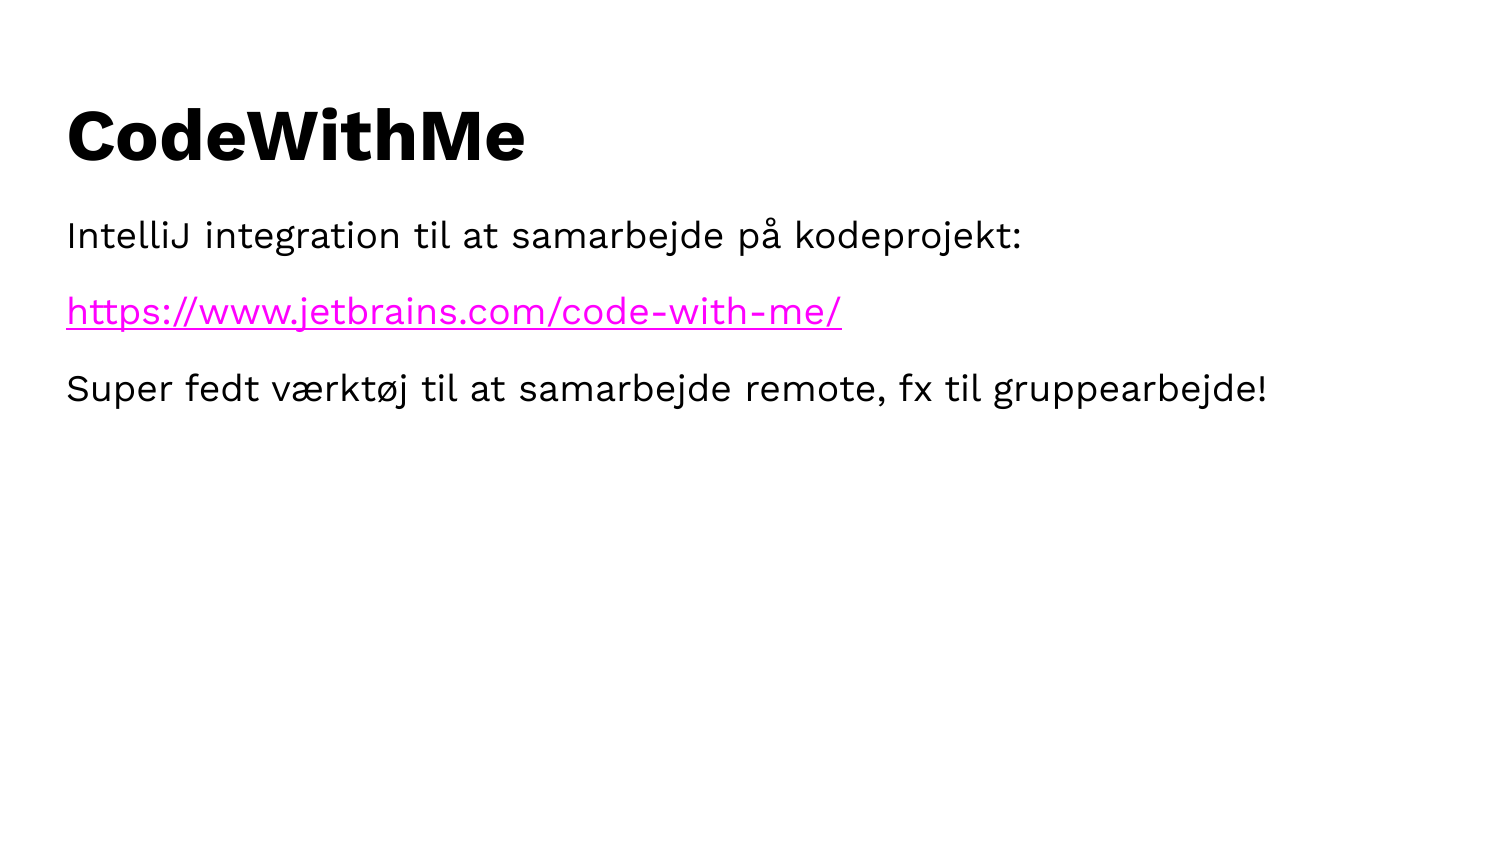

# CodeWithMe
IntelliJ integration til at samarbejde på kodeprojekt:
https://www.jetbrains.com/code-with-me/
Super fedt værktøj til at samarbejde remote, fx til gruppearbejde!